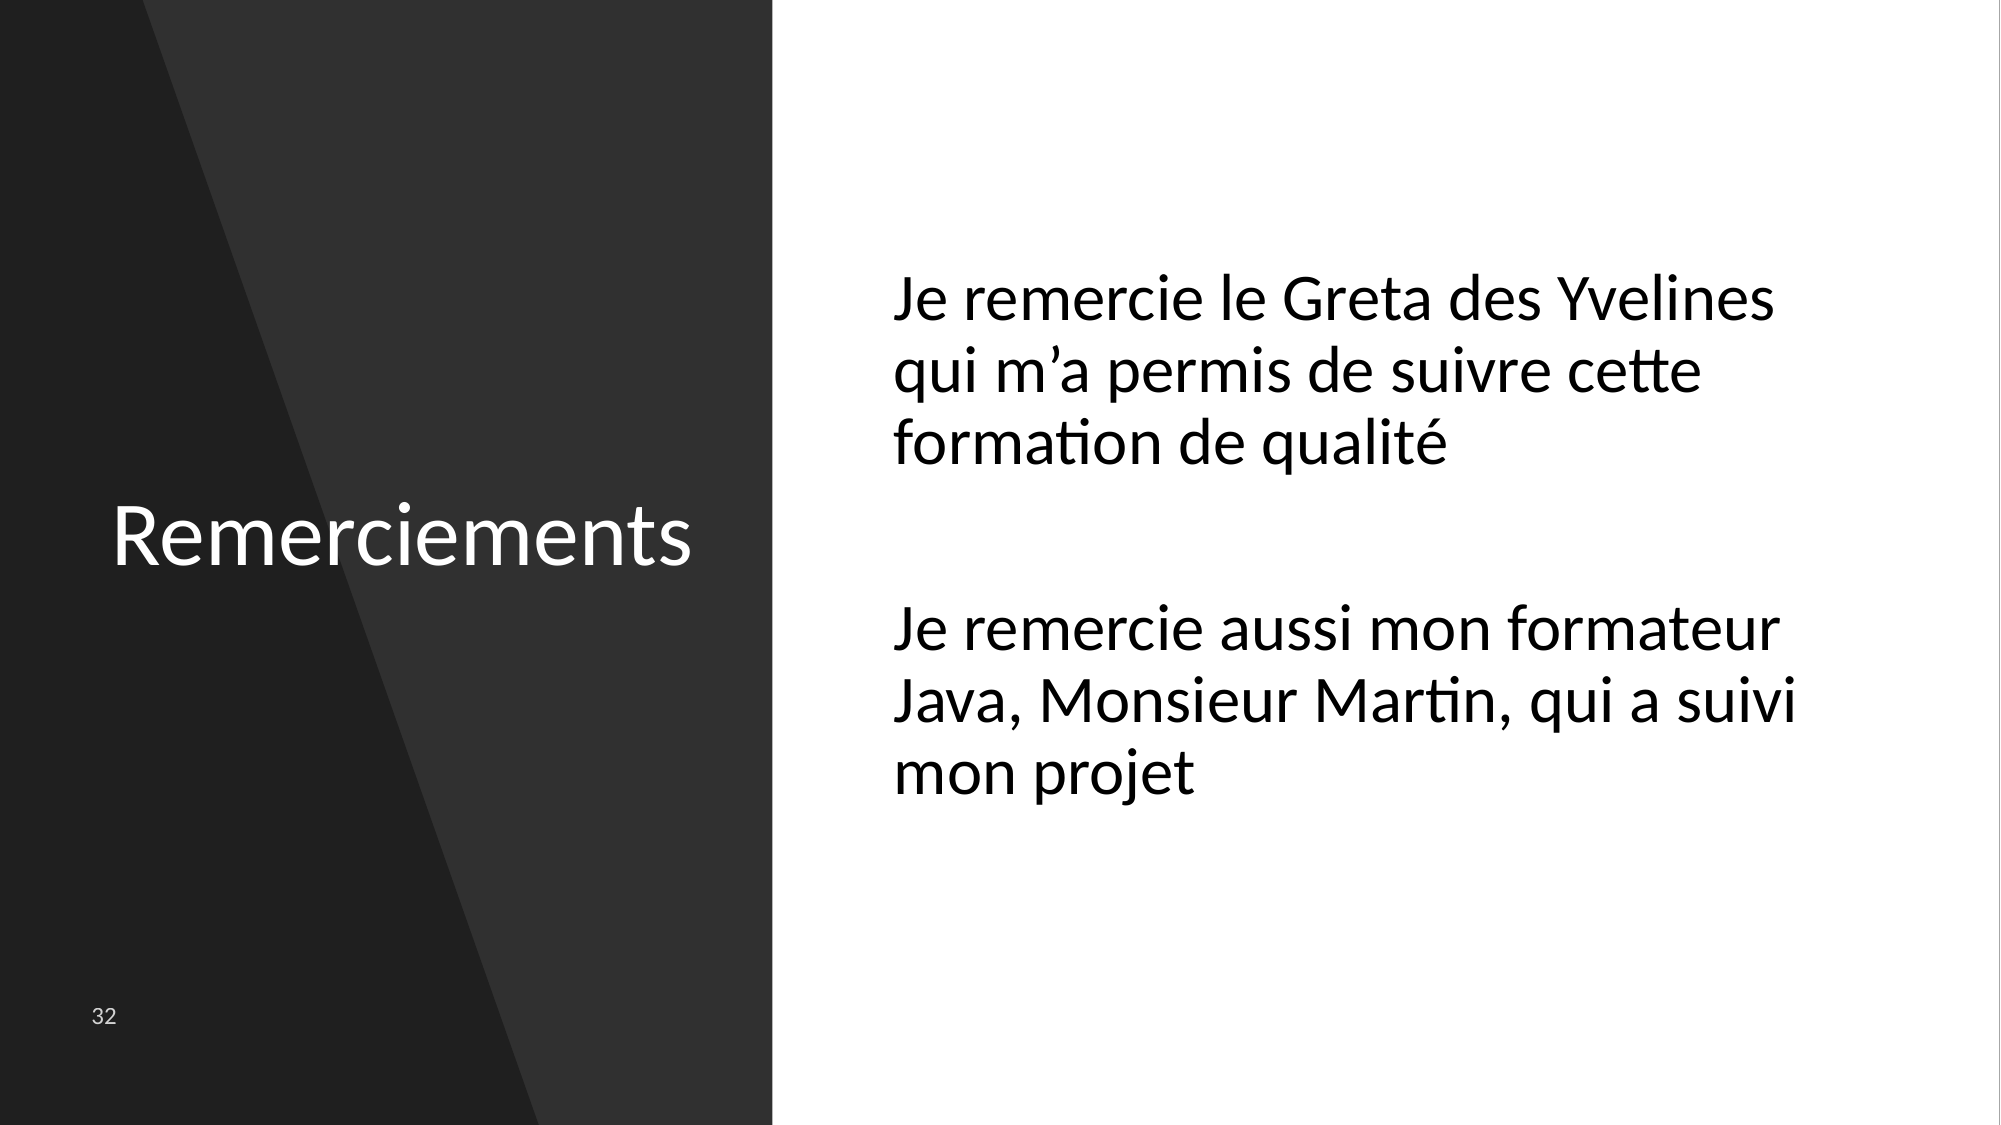

# Remerciements
Je remercie le Greta des Yvelines qui m’a permis de suivre cette formation de qualité

Je remercie aussi mon formateur Java, Monsieur Martin, qui a suivi mon projet
32